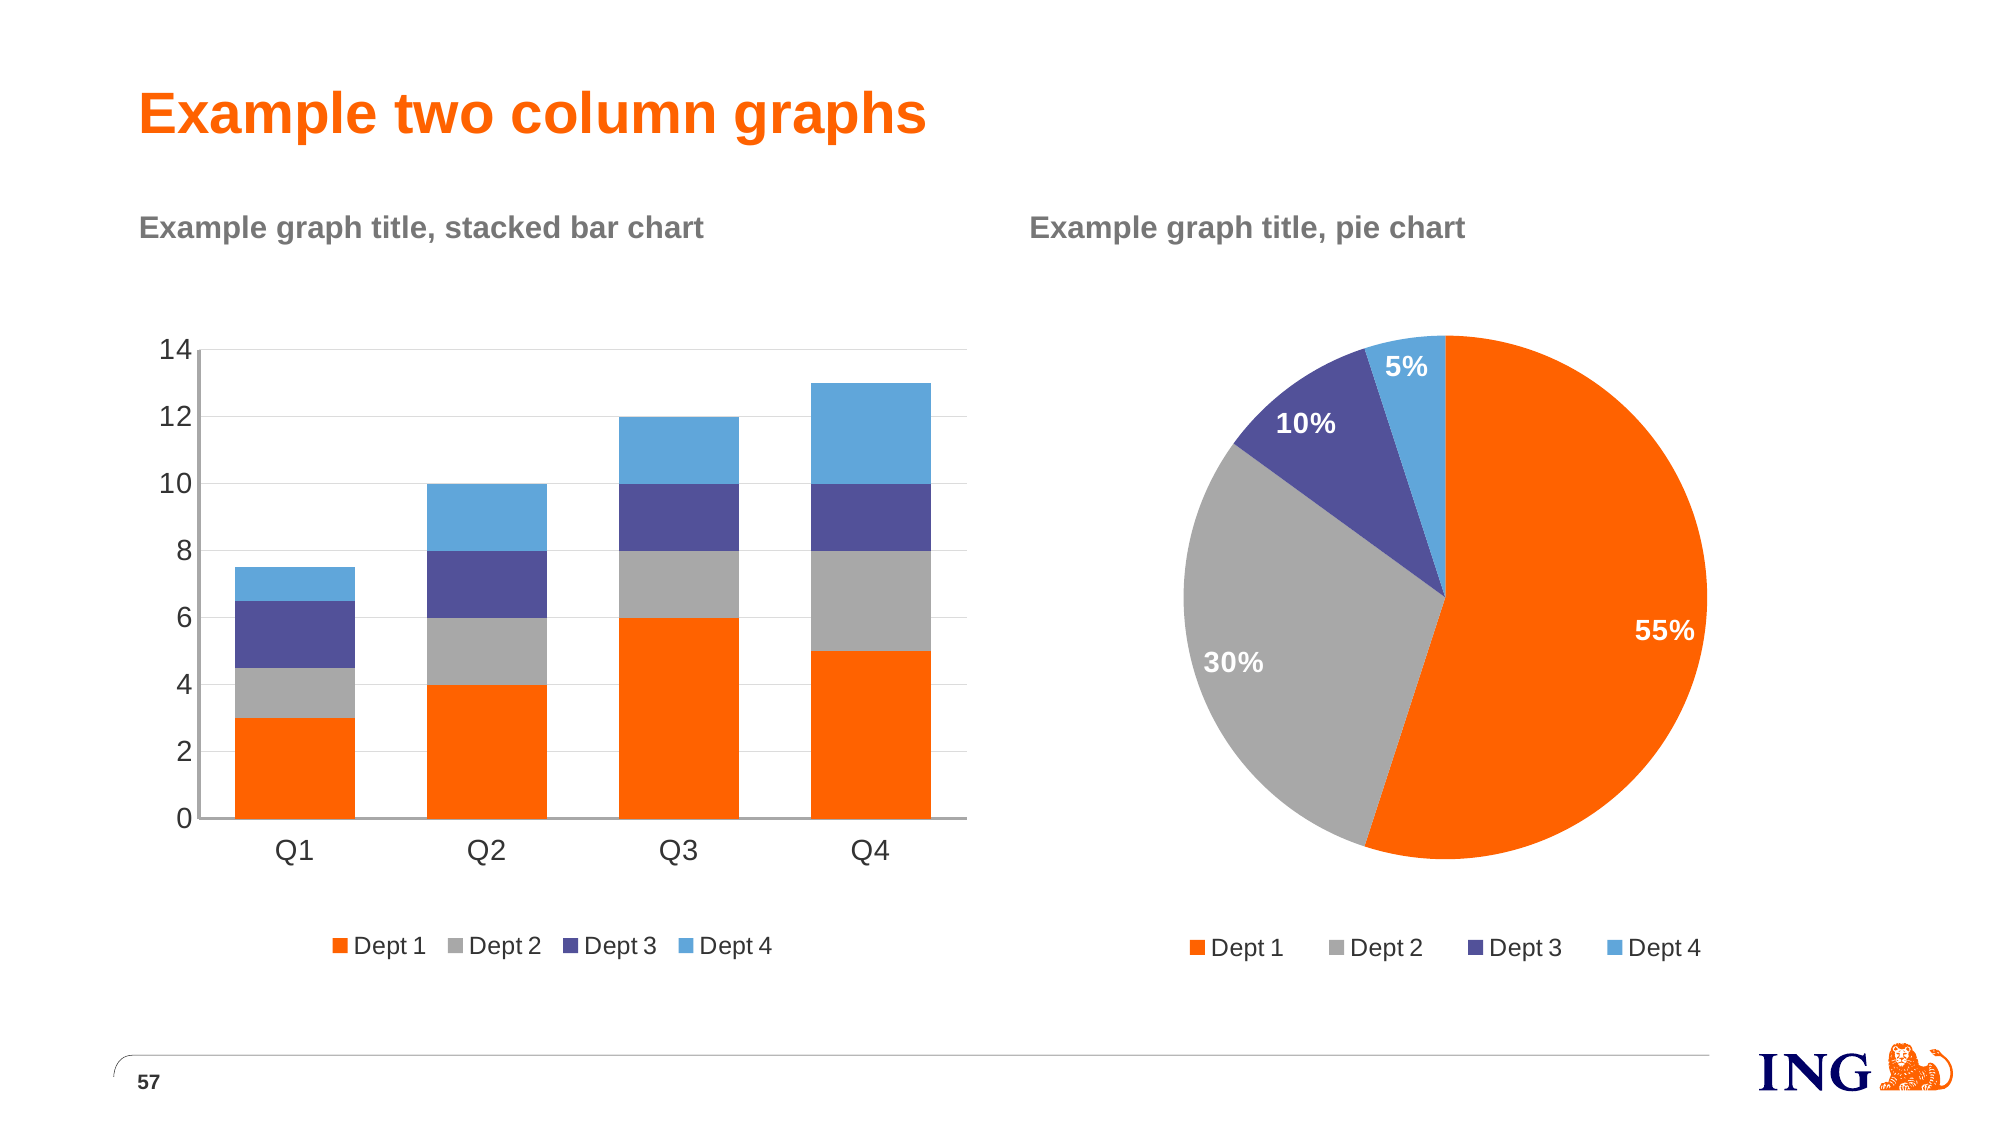

# Example two column graphs
Example graph title, stacked bar chart
Example graph title, pie chart

### Chart

| Category | Dept 1 | Dept 2 | Dept 3 | Dept 4 |
|---|---|---|---|---|
| Q1 | 3.0 | 1.5 | 2.0 | 1.0 |
| Q2 | 4.0 | 2.0 | 2.0 | 2.0 |
| Q3 | 6.0 | 2.0 | 2.0 | 2.0 |
| Q4 | 5.0 | 3.0 | 2.0 | 3.0 |

### Chart

| Category | Sales |
|---|---|
| Dept 1 | 0.55 |
| Dept 2 | 0.3 |
| Dept 3 | 0.1 |
| Dept 4 | 0.05 |
57